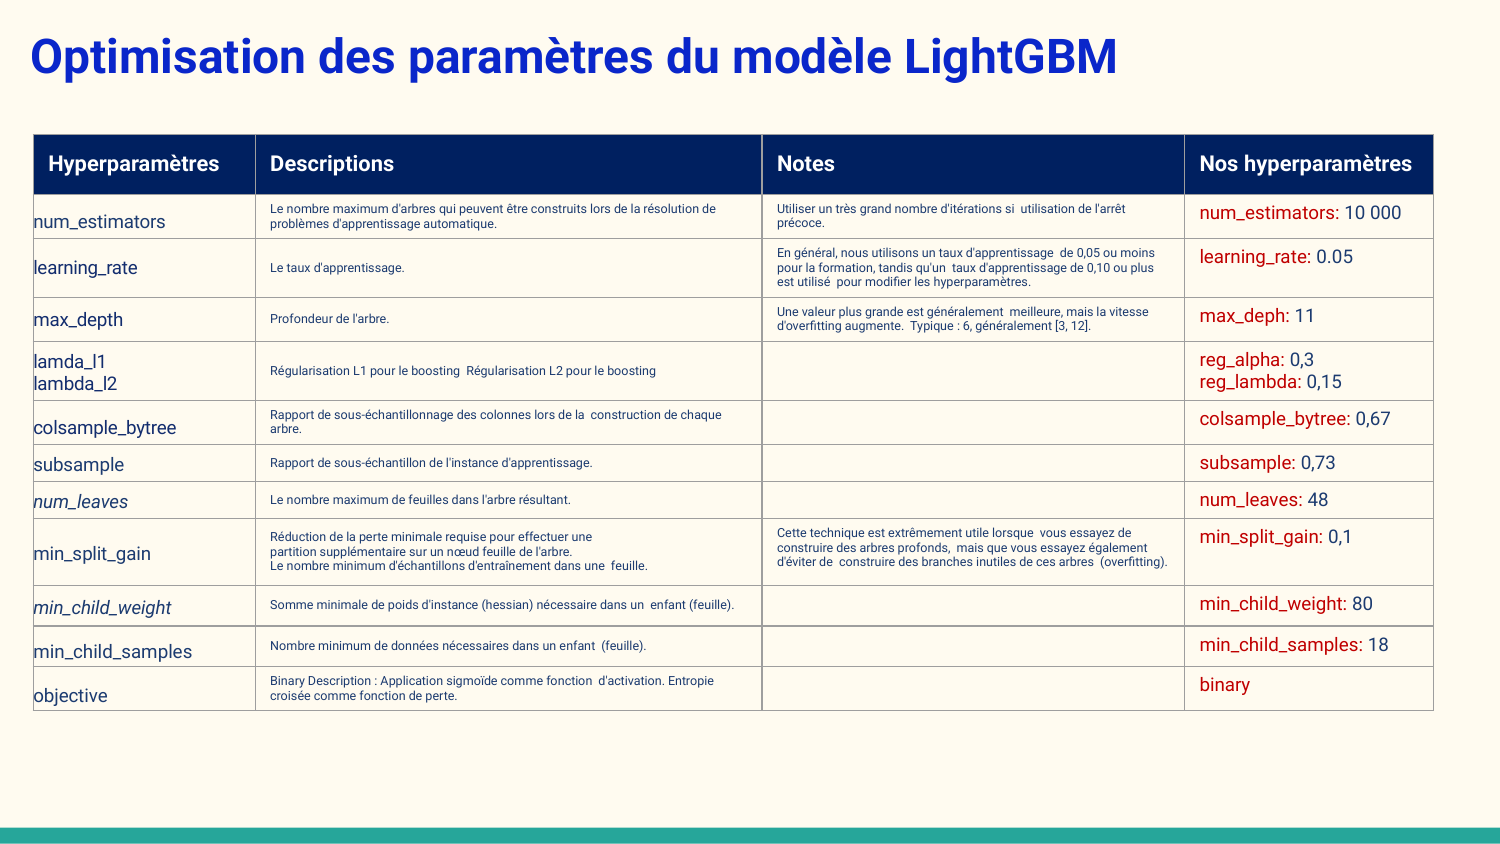

Optimisation des paramètres du modèle LightGBM
| Hyperparamètres | Descriptions | Notes | Nos hyperparamètres |
| --- | --- | --- | --- |
| num\_estimators | Le nombre maximum d'arbres qui peuvent être construits lors de la résolution de problèmes d'apprentissage automatique. | Utiliser un très grand nombre d'itérations si utilisation de l'arrêt précoce. | num\_estimators: 10 000 |
| learning\_rate | Le taux d'apprentissage. | En général, nous utilisons un taux d'apprentissage de 0,05 ou moins pour la formation, tandis qu'un taux d'apprentissage de 0,10 ou plus est utilisé pour modifier les hyperparamètres. | learning\_rate: 0.05 |
| max\_depth | Profondeur de l'arbre. | Une valeur plus grande est généralement meilleure, mais la vitesse d'overfitting augmente. Typique : 6, généralement [3, 12]. | max\_deph: 11 |
| lamda\_l1 lambda\_l2 | Régularisation L1 pour le boosting Régularisation L2 pour le boosting |  | reg\_alpha: 0,3 reg\_lambda: 0,15 |
| colsample\_bytree | Rapport de sous-échantillonnage des colonnes lors de la construction de chaque arbre. |  | colsample\_bytree: 0,67 |
| subsample | Rapport de sous-échantillon de l'instance d'apprentissage. |  | subsample: 0,73 |
| num\_leaves | Le nombre maximum de feuilles dans l'arbre résultant. |  | num\_leaves: 48 |
| min\_split\_gain | Réduction de la perte minimale requise pour effectuer une partition supplémentaire sur un nœud feuille de l'arbre. Le nombre minimum d'échantillons d'entraînement dans une feuille. | Cette technique est extrêmement utile lorsque vous essayez de construire des arbres profonds, mais que vous essayez également d'éviter de construire des branches inutiles de ces arbres (overfitting). | min\_split\_gain: 0,1 |
| min\_child\_weight | Somme minimale de poids d'instance (hessian) nécessaire dans un enfant (feuille). |  | min\_child\_weight: 80 |
| min\_child\_samples | Nombre minimum de données nécessaires dans un enfant (feuille). |  | min\_child\_samples: 18 |
| objective | Binary Description : Application sigmoïde comme fonction d'activation. Entropie croisée comme fonction de perte. |  | binary |